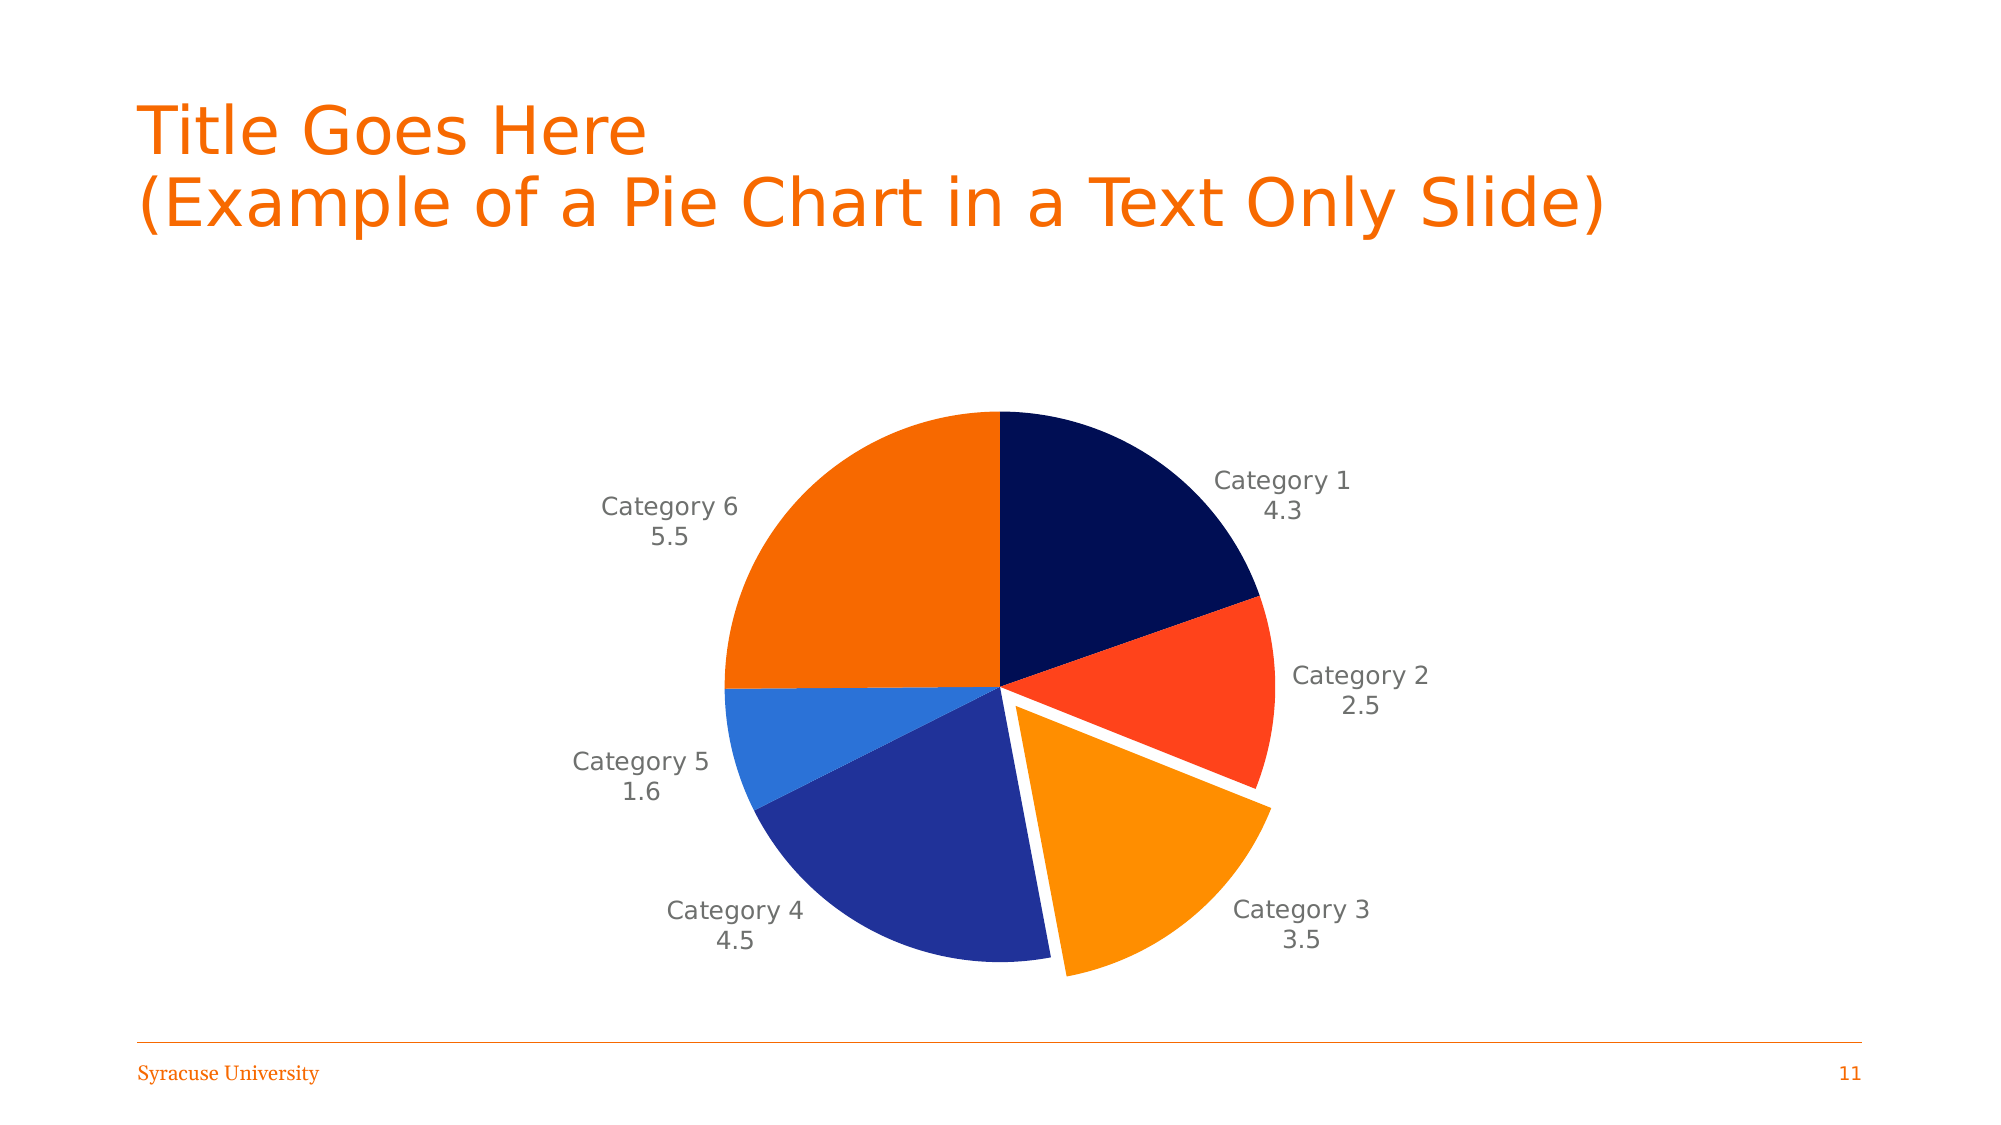

# Title Goes Here (Example of a Pie Chart in a Text Only Slide)

### Chart

| Category | Series 1 |
|---|---|
| Category 1 | 4.3 |
| Category 2 | 2.5 |
| Category 3 | 3.5 |
| Category 4 | 4.5 |
| Category 5 | 1.6 |
| Category 6 | 5.5 |